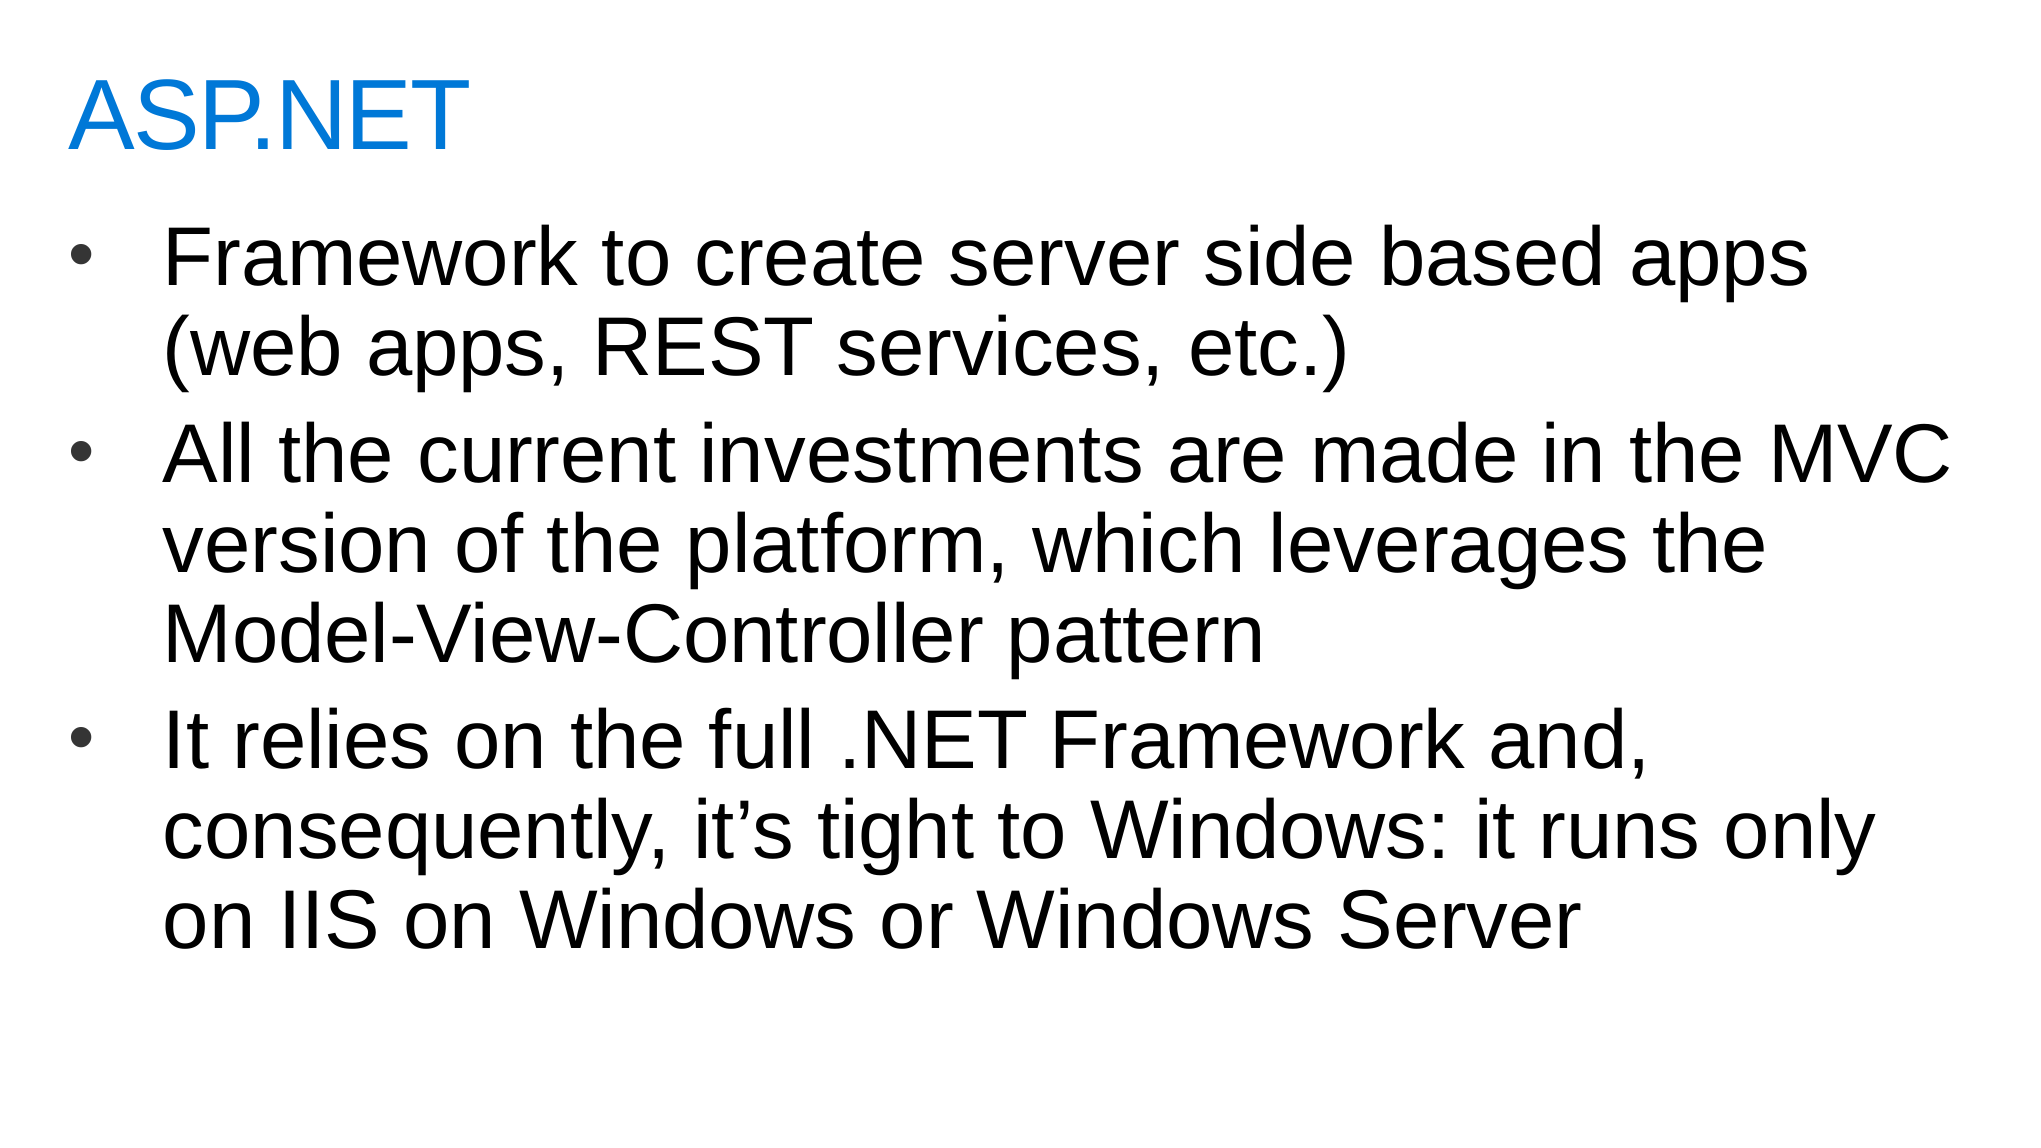

# ASP.NET
Framework to create server side based apps (web apps, REST services, etc.)
All the current investments are made in the MVC version of the platform, which leverages the Model-View-Controller pattern
It relies on the full .NET Framework and, consequently, it’s tight to Windows: it runs only on IIS on Windows or Windows Server